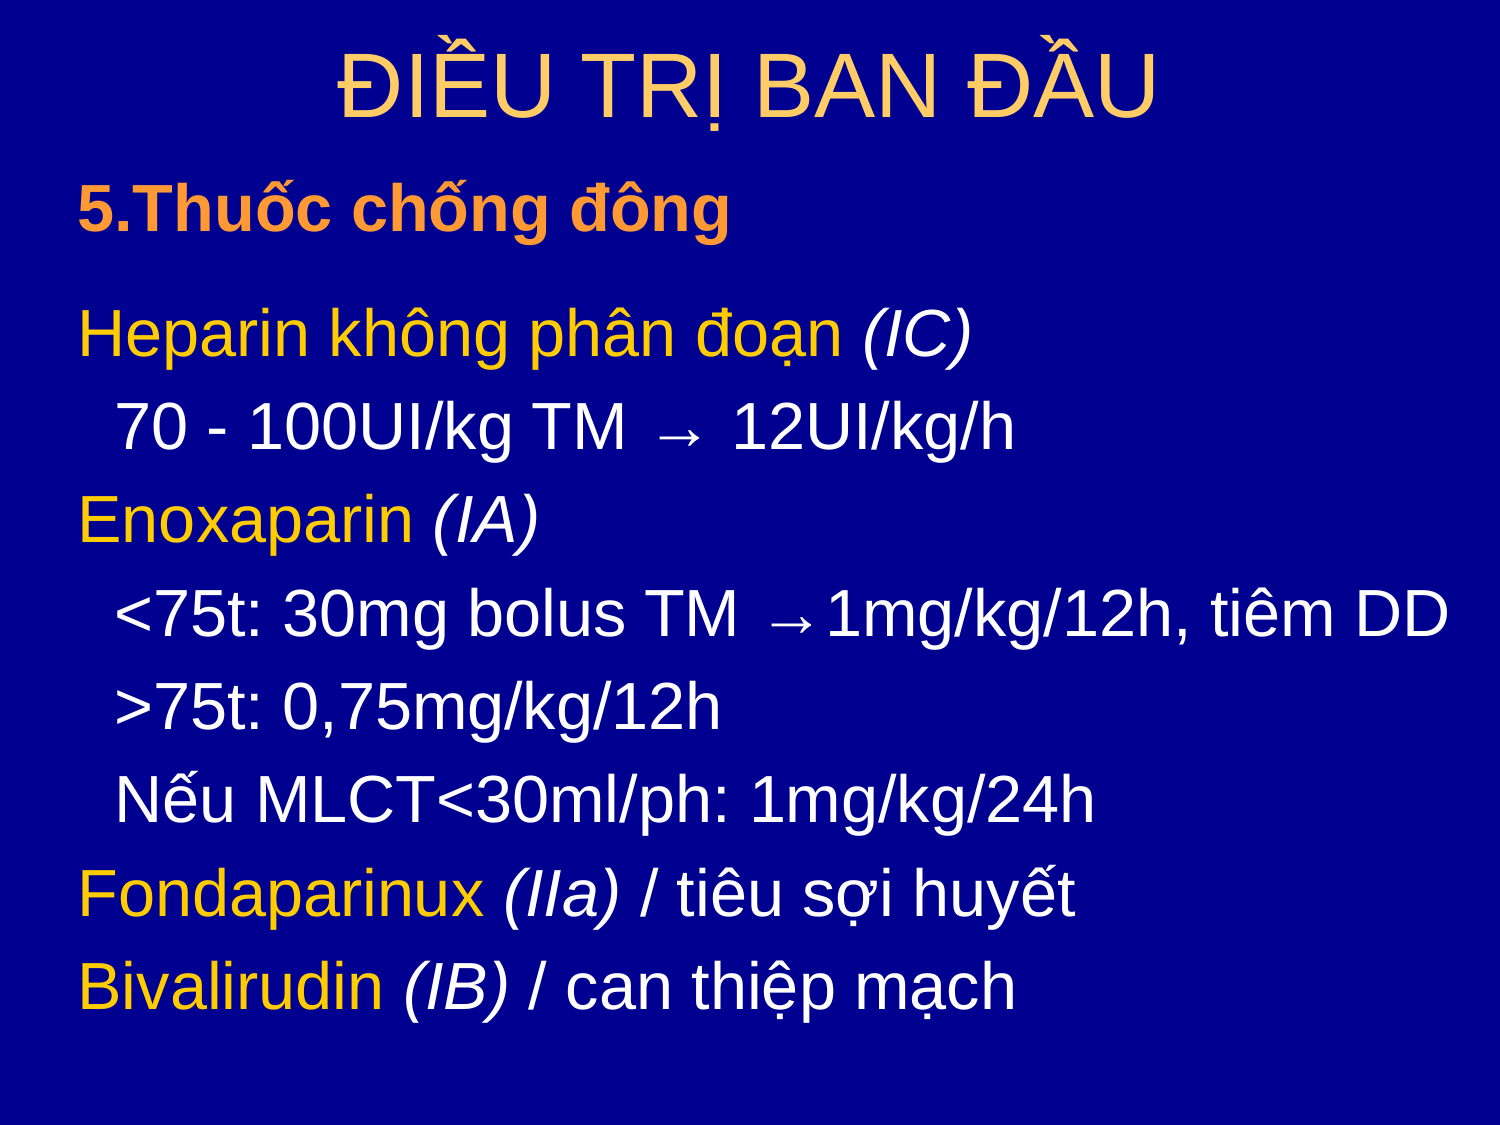

# ĐIỀU TRỊ BAN ĐẦU
5.Thuốc chống đông
Heparin không phân đoạn (IC)
  70 - 100UI/kg TM → 12UI/kg/h
Enoxaparin (IA)
  <75t: 30mg bolus TM →1mg/kg/12h, tiêm DD
  >75t: 0,75mg/kg/12h
  Nếu MLCT<30ml/ph: 1mg/kg/24h
Fondaparinux (IIa) / tiêu sợi huyết
Bivalirudin (IB) / can thiệp mạch